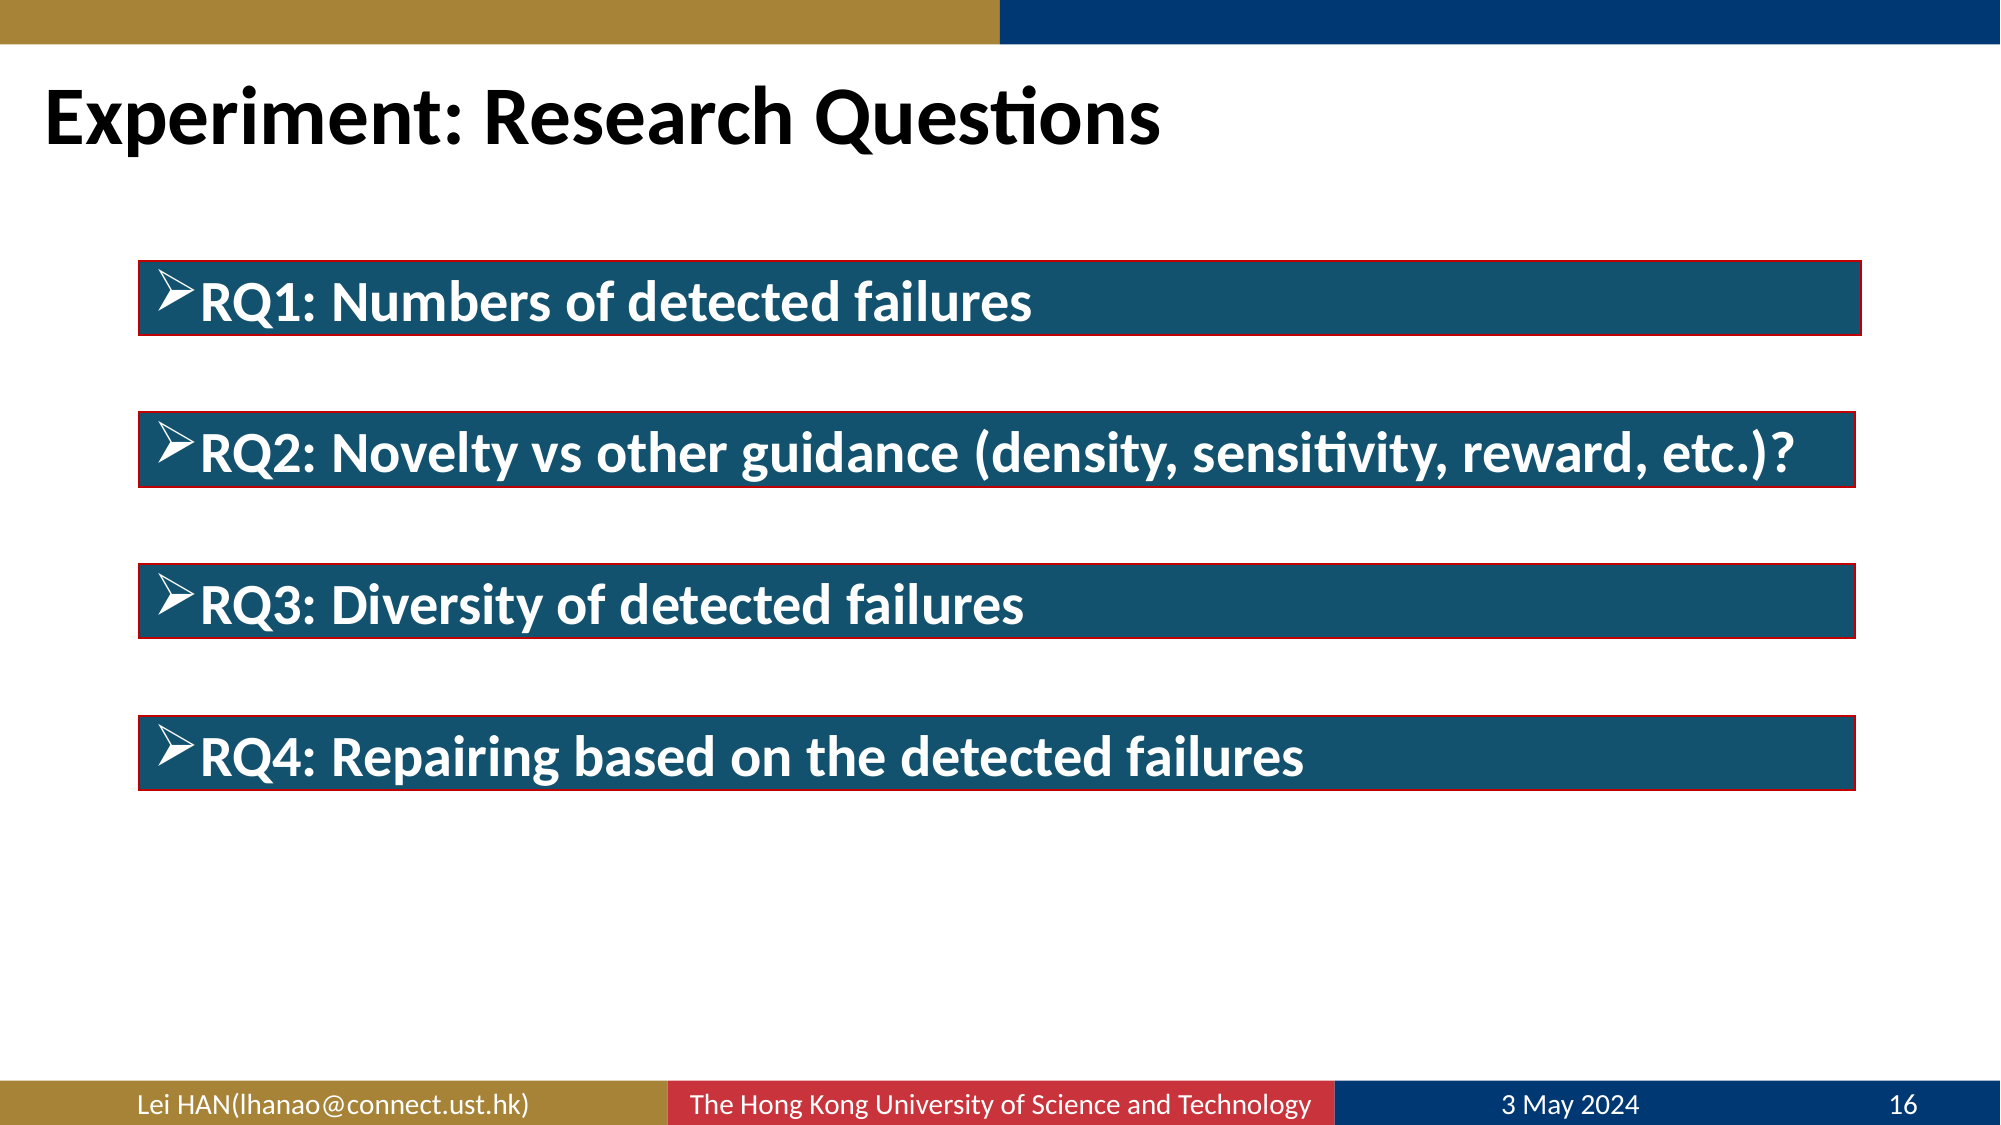

# Experiment: Research Questions
RQ1: Numbers of detected failures
RQ2: Novelty vs other guidance (density, sensitivity, reward, etc.)?
RQ3: Diversity of detected failures
RQ4: Repairing based on the detected failures
Lei HAN(lhanao@connect.ust.hk)
The Hong Kong University of Science and Technology
3 May 2024
16